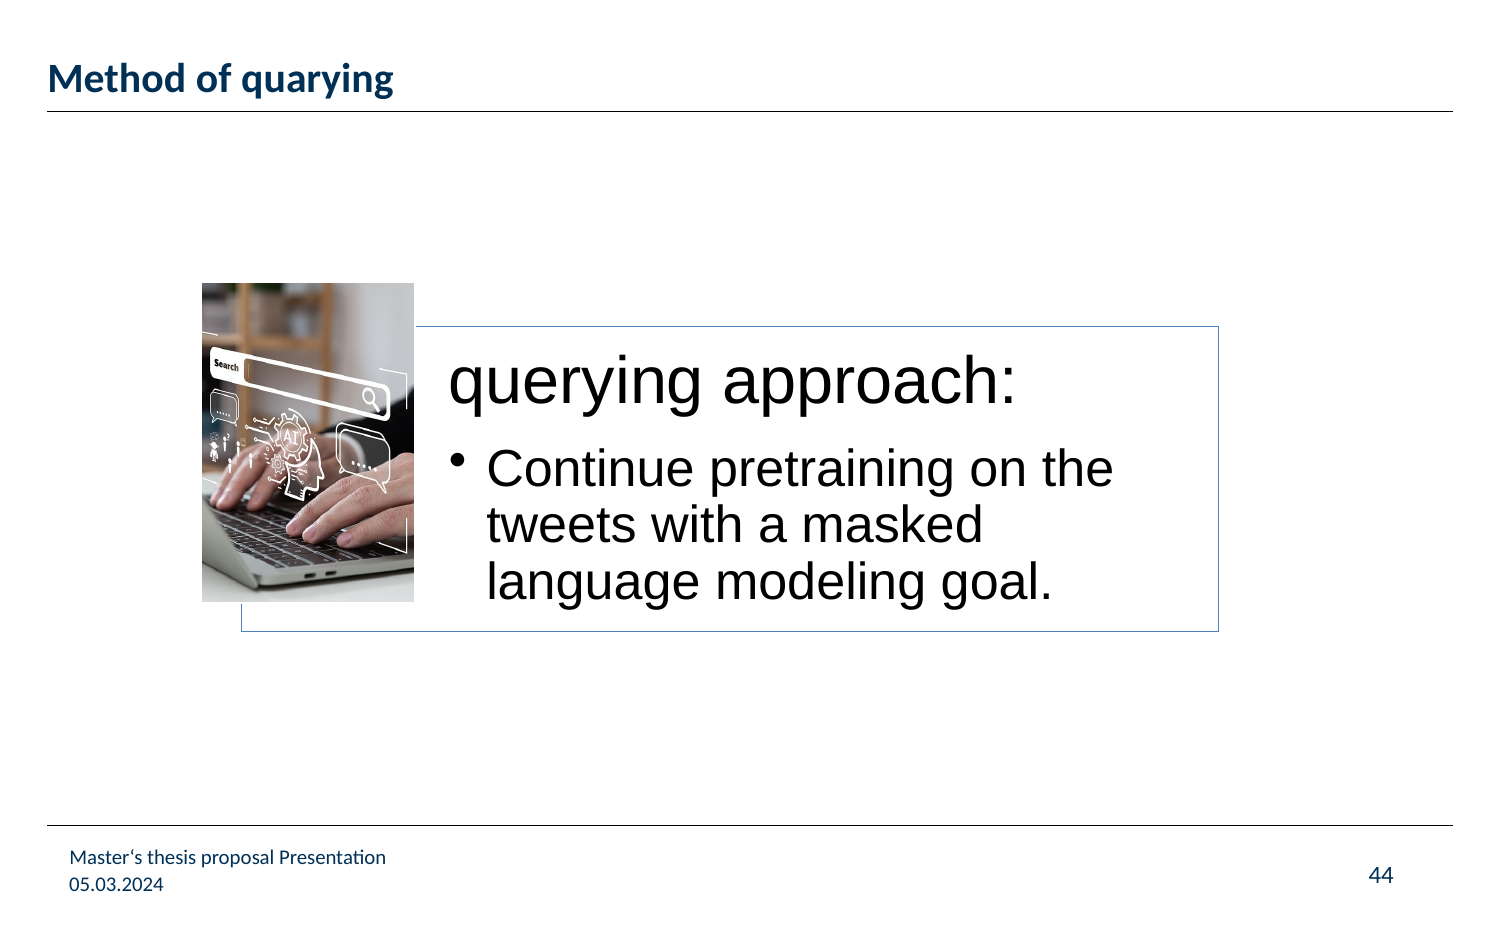

# Method of quarying
querying approach:
Continue pretraining on the tweets with a masked language modeling goal.